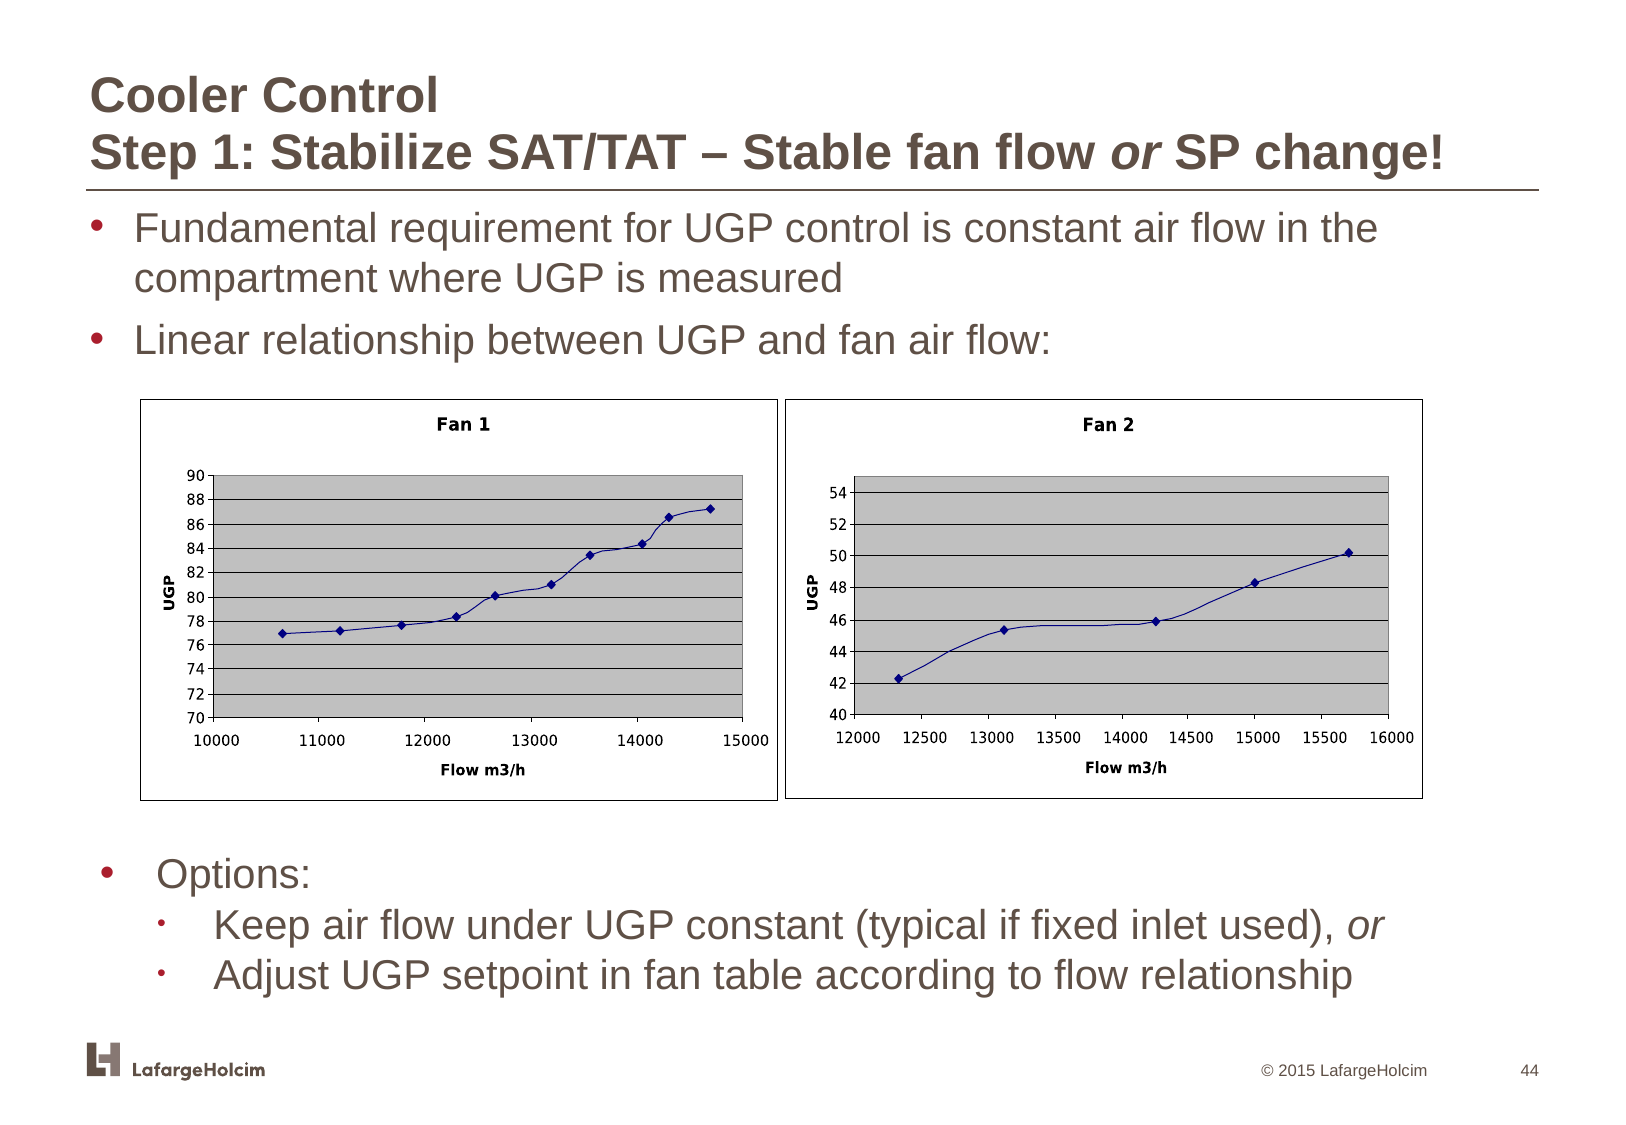

Cooler Control
Step 1: Stabilize SAT/TAT – Stable fan flow or SP change!
Fundamental requirement for UGP control is constant air flow in the compartment where UGP is measured
Linear relationship between UGP and fan air flow:

Options:
Keep air flow under UGP constant (typical if fixed inlet used), or
Adjust UGP setpoint in fan table according to flow relationship
44